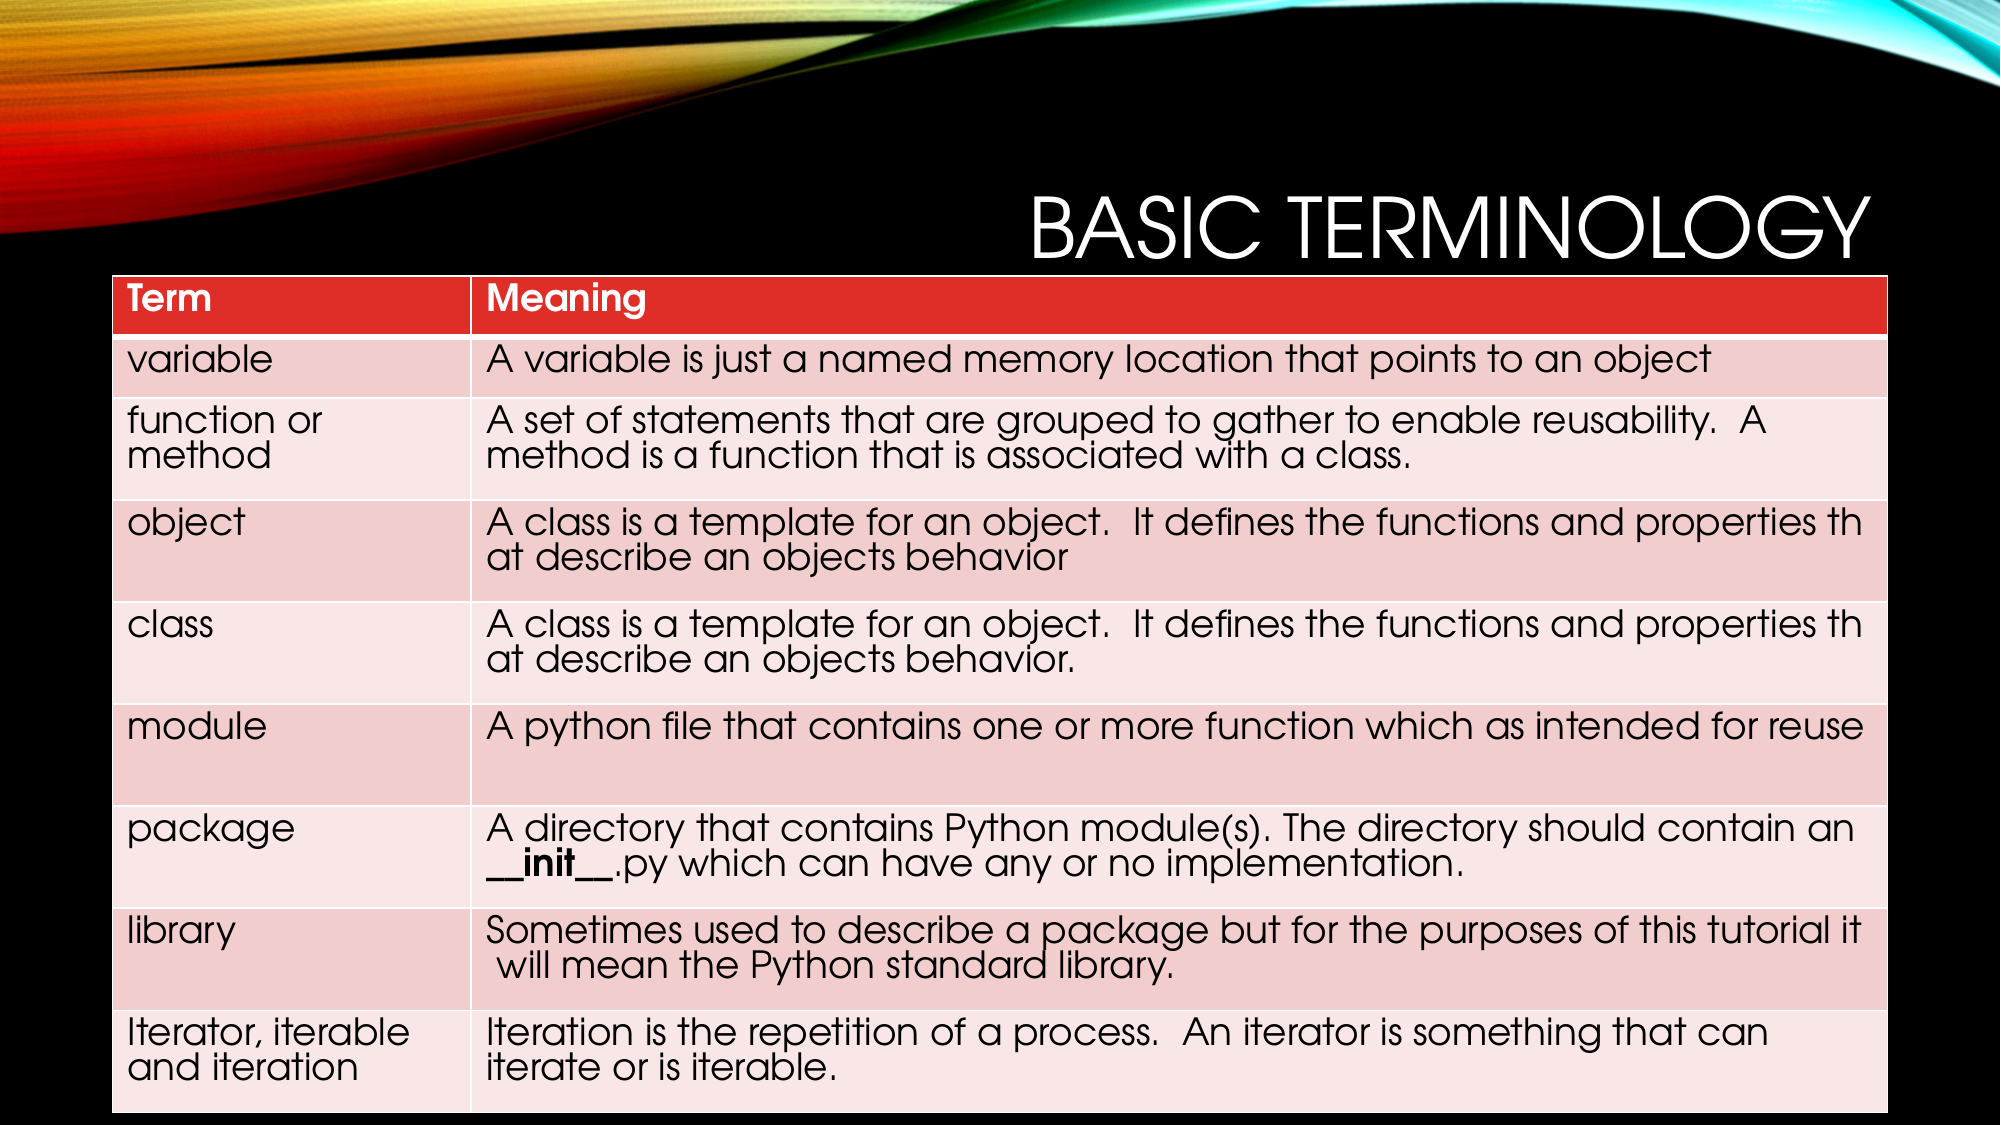

Basic Terminology
| Term | Meaning |
| --- | --- |
| variable | A variable is just a named memory location that points to an object |
| function or method | A set of statements that are grouped to gather to enable reusability. A method is a function that is associated with a class. |
| object | A class is a template for an object.  It defines the functions and properties that describe an objects behavior |
| class | A class is a template for an object.  It defines the functions and properties that describe an objects behavior. |
| module | A python file that contains one or more function which as intended for reuse |
| package | A directory that contains Python module(s). The directory should contain an \_\_init\_\_.py which can have any or no implementation. |
| library | Sometimes used to describe a package but for the purposes of this tutorial it will mean the Python standard library. |
| Iterator, iterable and iteration | Iteration is the repetition of a process. An iterator is something that can iterate or is iterable. |